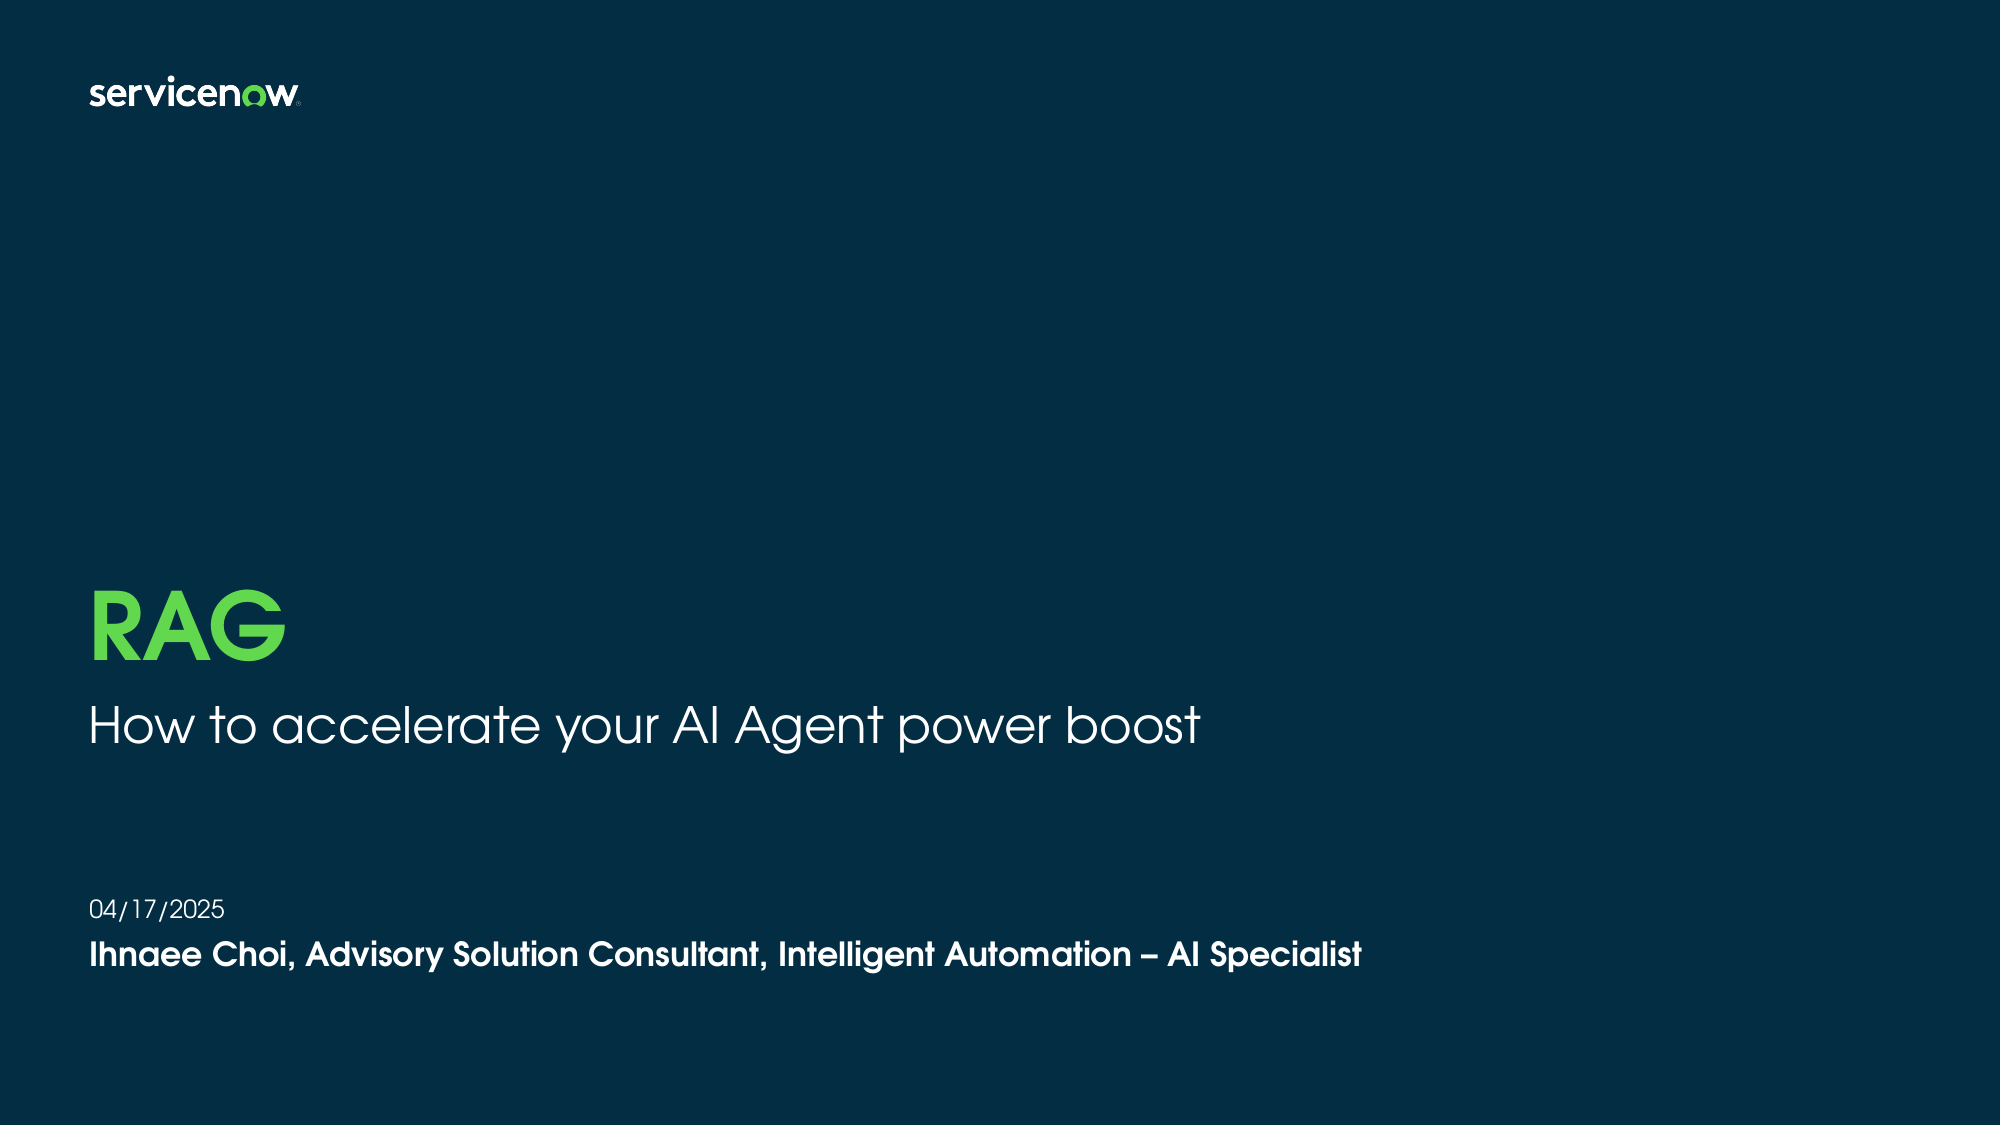

# RAG
How to accelerate your AI Agent power boost
04/17/2025
Ihnaee Choi, Advisory Solution Consultant, Intelligent Automation – AI Specialist